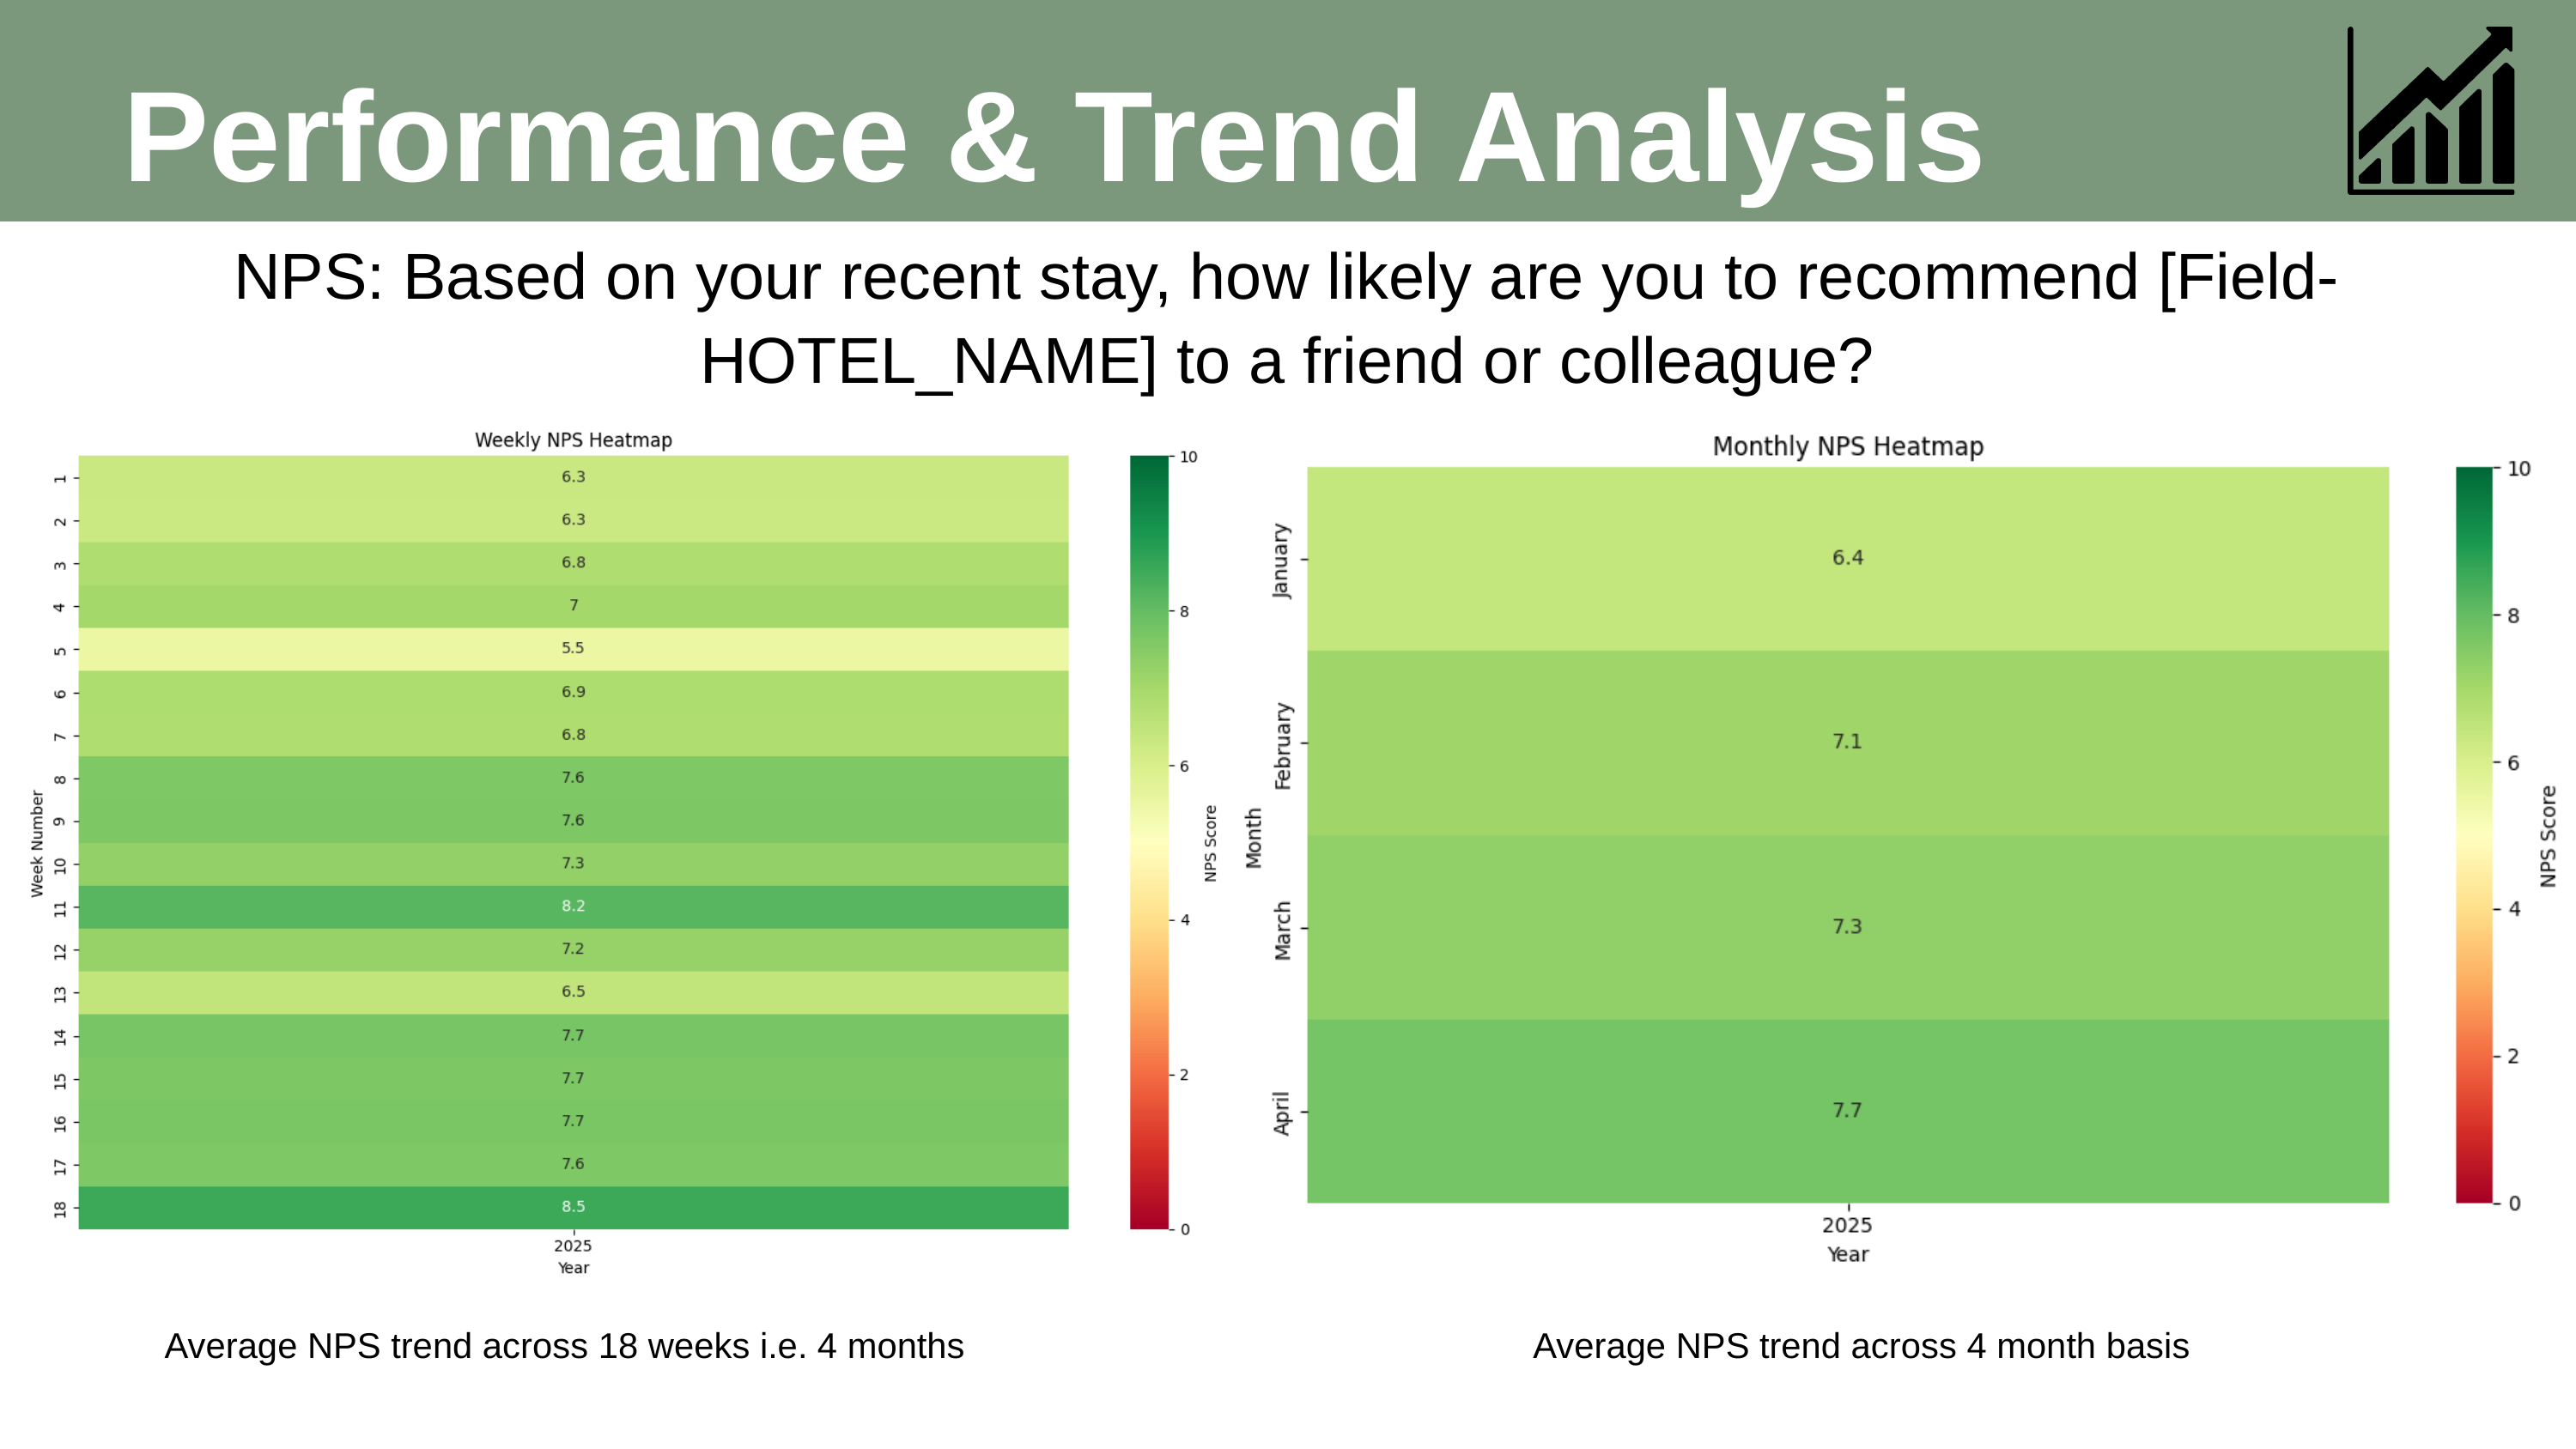

Performance & Trend Analysis
NPS: Based on your recent stay, how likely are you to recommend [Field-HOTEL_NAME] to a friend or colleague?

Average NPS trend across 18 weeks i.e. 4 months
Average NPS trend across 4 month basis